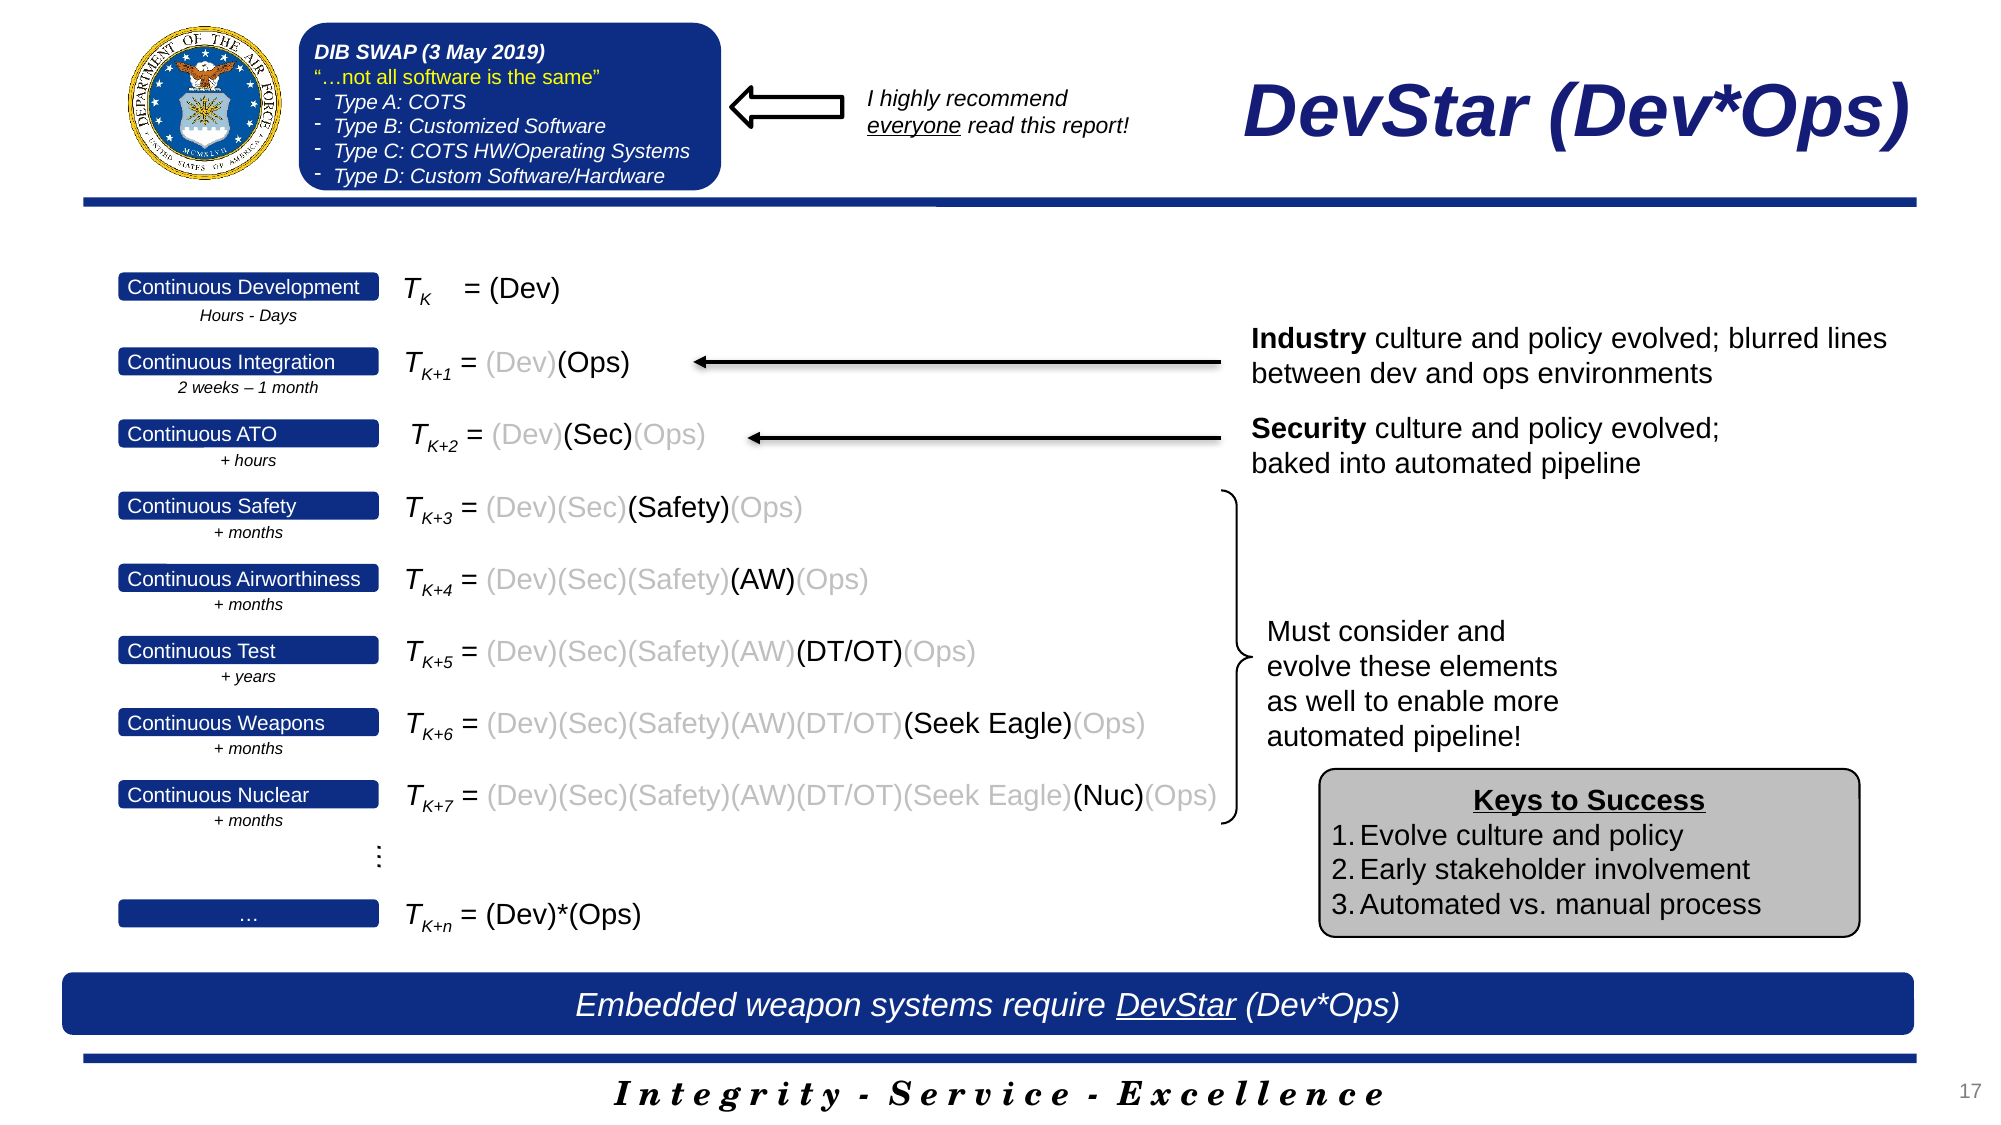

# DevStar (Dev*Ops)
DIB SWAP (3 May 2019)
“…not all software is the same”
Type A: COTS
Type B: Customized Software
Type C: COTS HW/Operating Systems
Type D: Custom Software/Hardware
I highly recommend everyone read this report!

TK    = (Dev)
Continuous Development
Hours - Days
Industry culture and policy evolved; blurred lines between dev and ops environments
TK+1 = (Dev)(Ops)
Continuous Integration
2 weeks – 1 month
Security culture and policy evolved; baked into automated pipeline
TK+2 = (Dev)(Sec)(Ops)
Continuous ATO
+ hours
TK+3 = (Dev)(Sec)(Safety)(Ops)
Continuous Safety
+ months

Must consider and evolve these elements as well to enable more automated pipeline!
TK+4 = (Dev)(Sec)(Safety)(AW)(Ops)
Continuous Airworthiness
+ months
TK+5 = (Dev)(Sec)(Safety)(AW)(DT/OT)(Ops)
Continuous Test
+ years
TK+6 = (Dev)(Sec)(Safety)(AW)(DT/OT)(Seek Eagle)(Ops)
Continuous Weapons
+ months
TK+7 = (Dev)(Sec)(Safety)(AW)(DT/OT)(Seek Eagle)(Nuc)(Ops)
Continuous Nuclear
+ months
Keys to Success
Evolve culture and policy
Early stakeholder involvement
Automated vs. manual process
…
TK+n = (Dev)*(Ops)
…
Embedded weapon systems require DevStar (Dev*Ops)
17